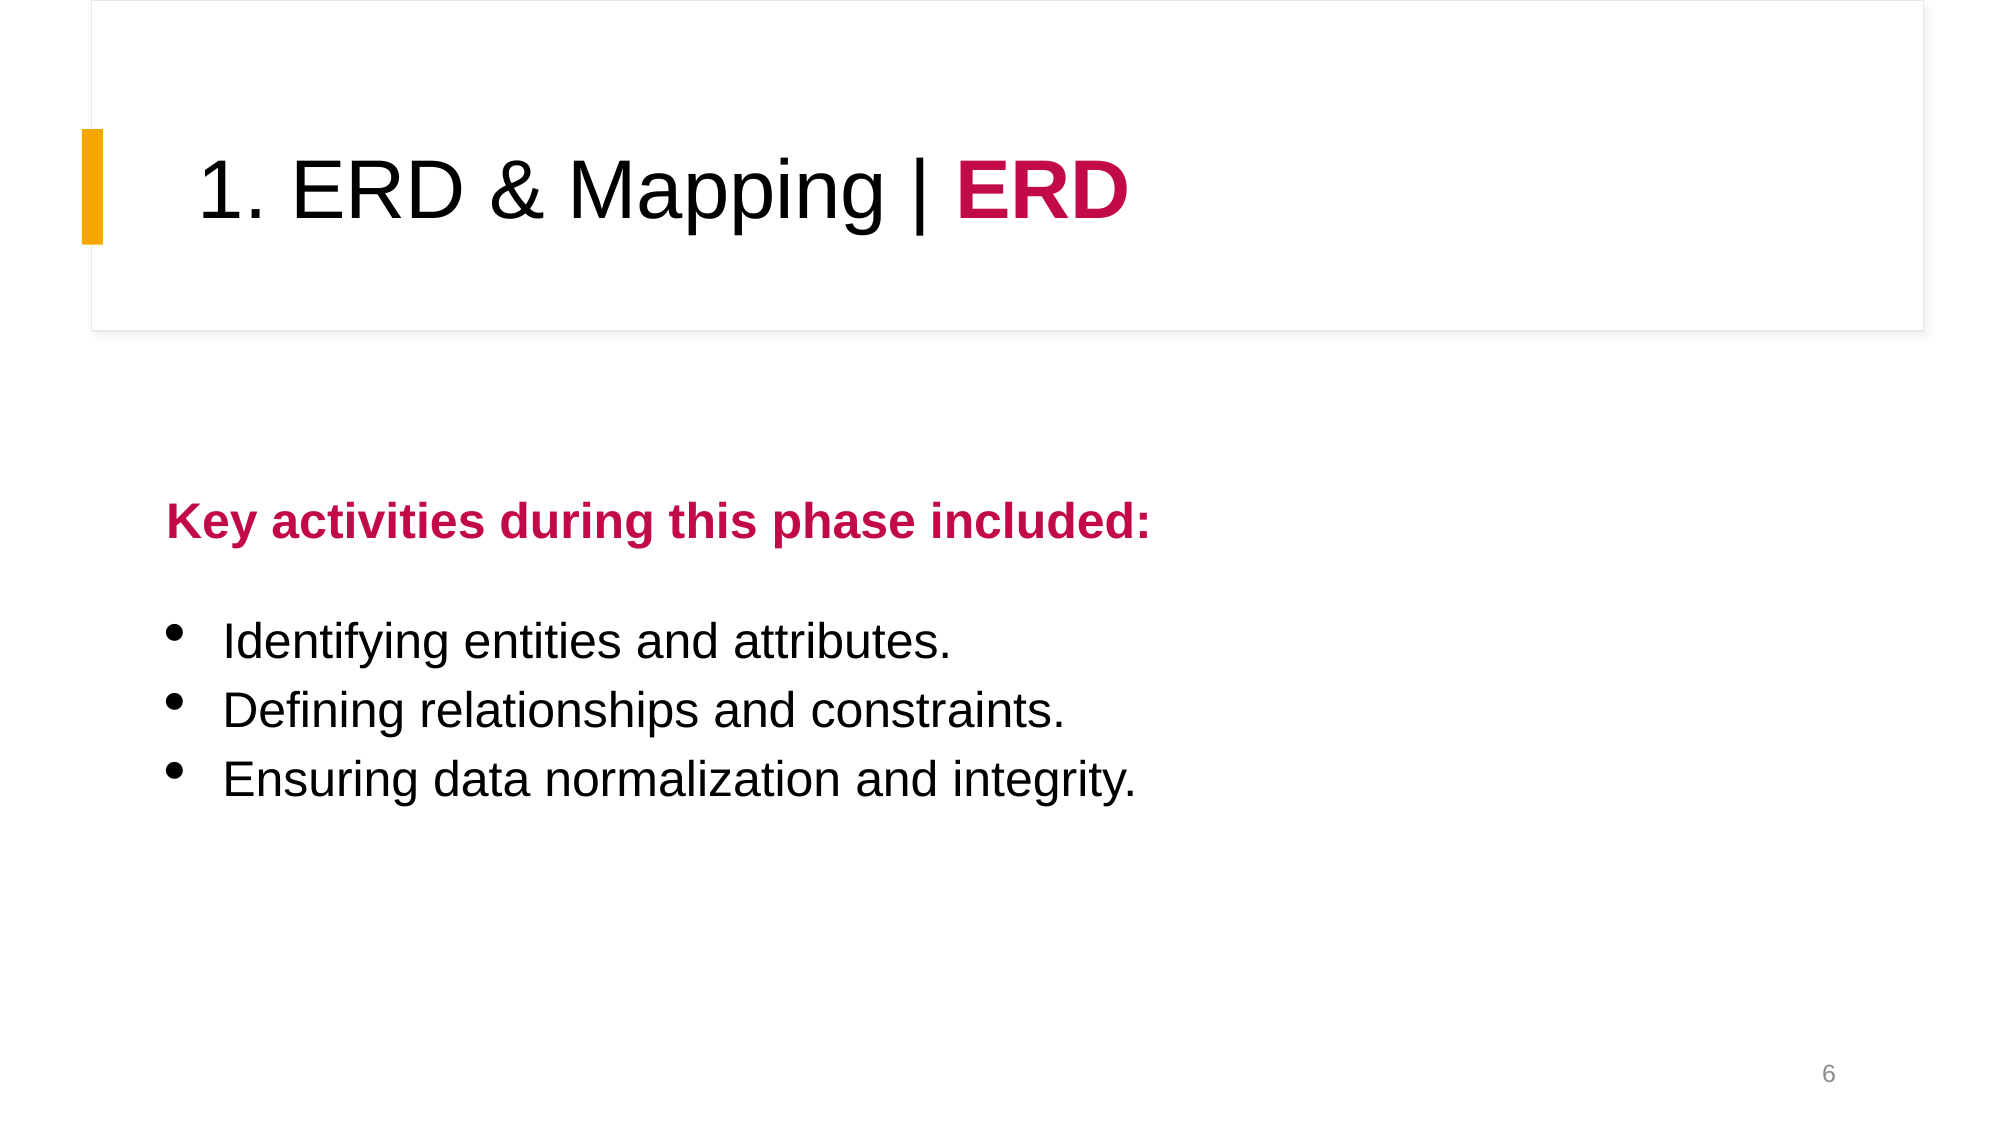

# 1. ERD & Mapping | ERD
Key activities during this phase included:

Identifying entities and attributes.
Defining relationships and constraints.
Ensuring data normalization and integrity.
6